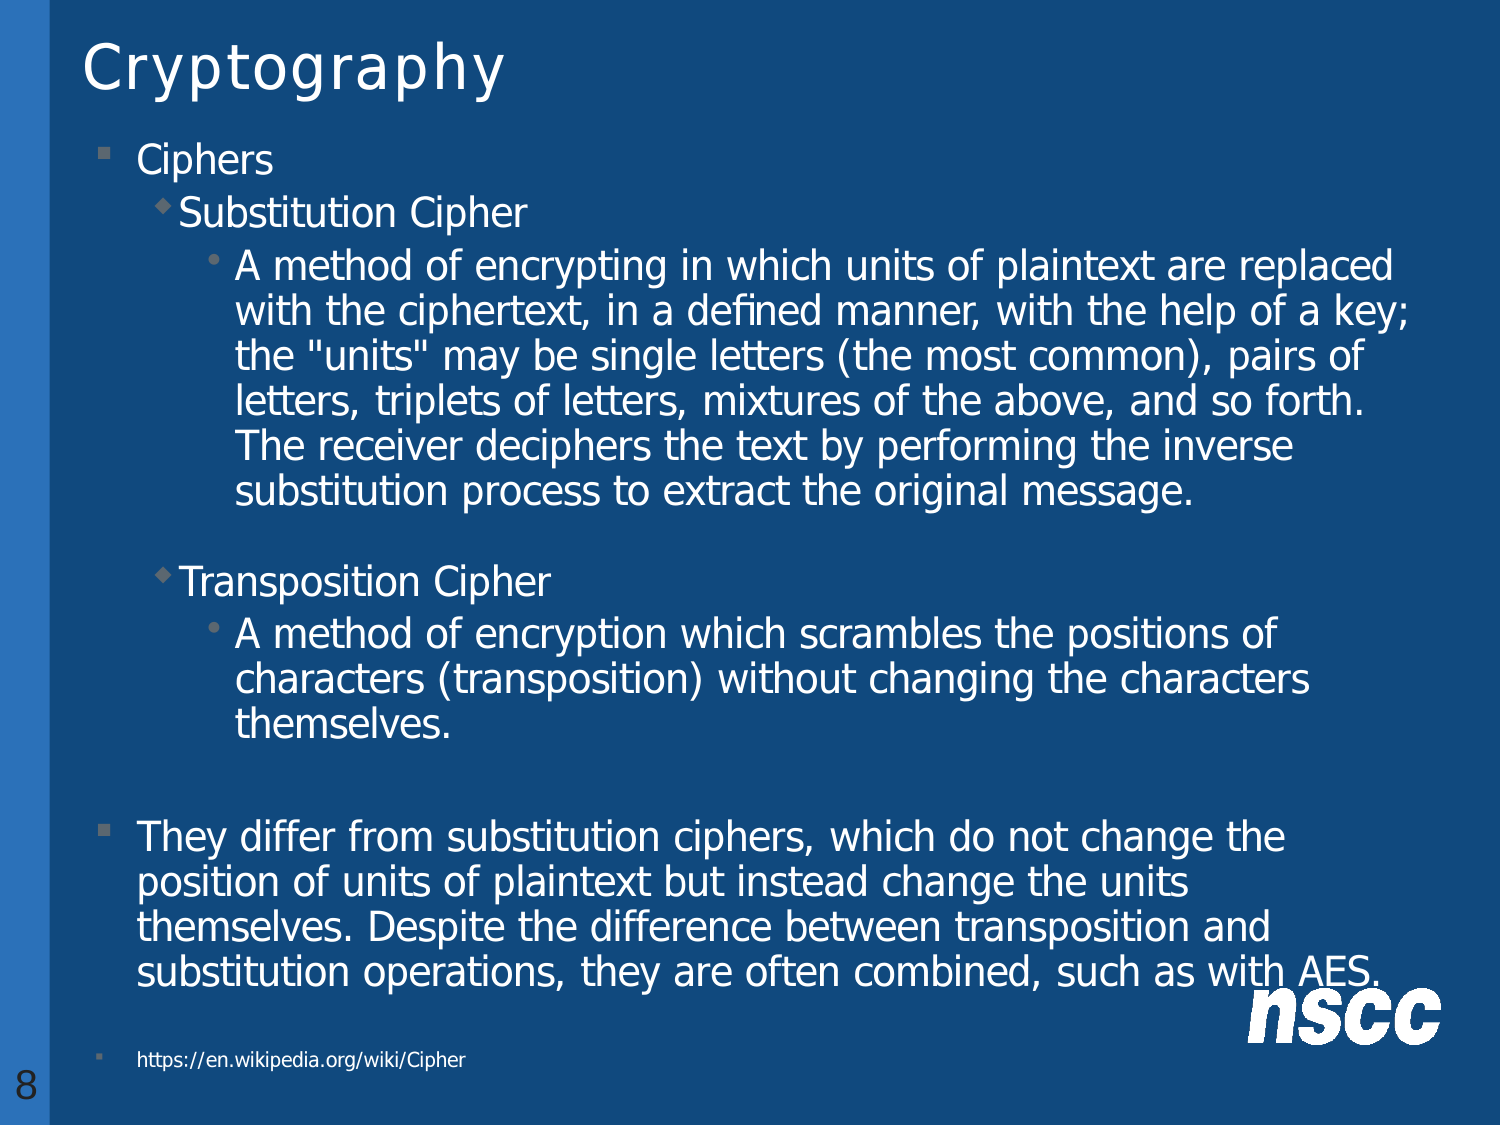

# Cryptography
Ciphers
Substitution Cipher
A method of encrypting in which units of plaintext are replaced with the ciphertext, in a defined manner, with the help of a key; the "units" may be single letters (the most common), pairs of letters, triplets of letters, mixtures of the above, and so forth. The receiver deciphers the text by performing the inverse substitution process to extract the original message.

Transposition Cipher
A method of encryption which scrambles the positions of characters (transposition) without changing the characters themselves.

They differ from substitution ciphers, which do not change the position of units of plaintext but instead change the units themselves. Despite the difference between transposition and substitution operations, they are often combined, such as with AES.

https://en.wikipedia.org/wiki/Cipher
8